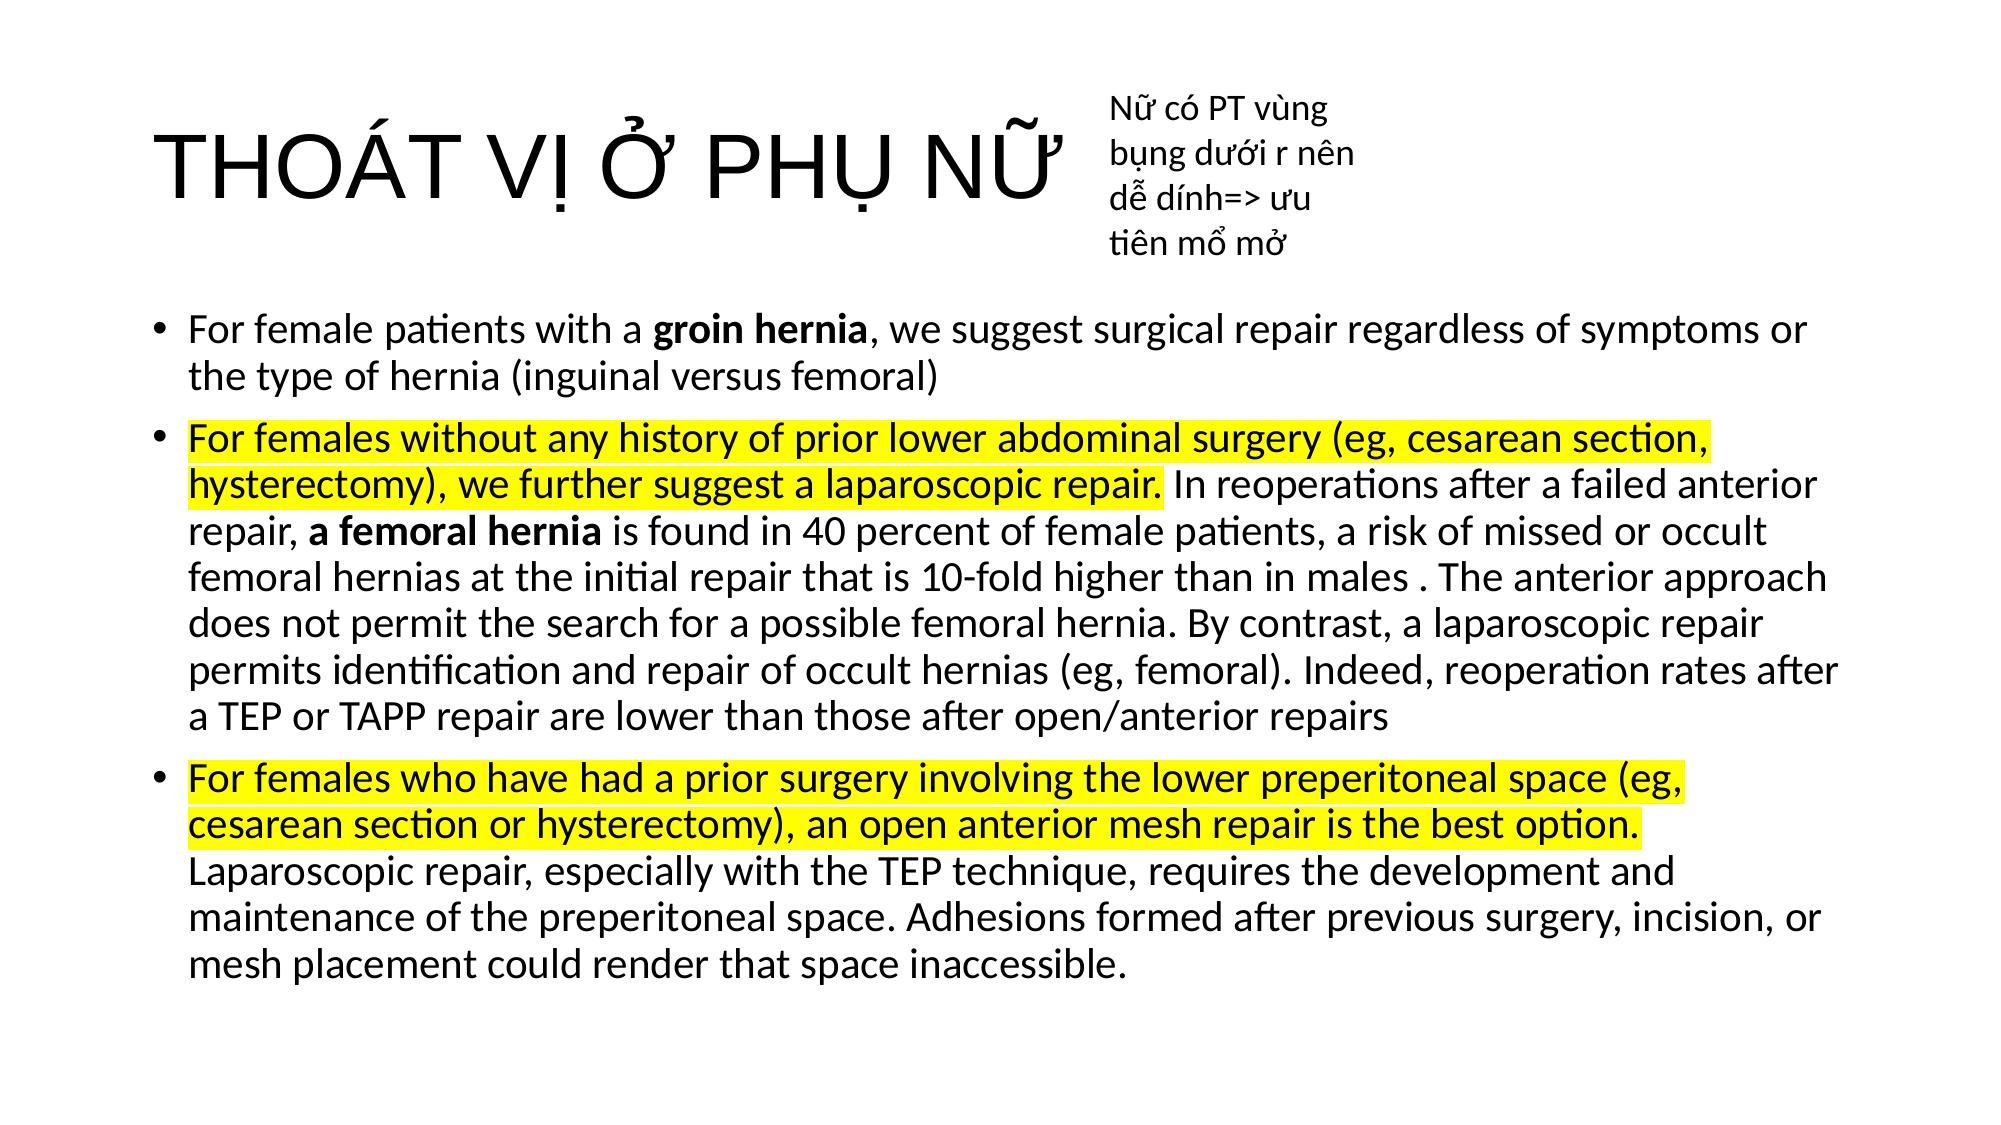

# THOÁT VỊ Ở PHỤ NỮ
Nữ có PT vùng bụng dưới r nên dễ dính=> ưu tiên mổ mở
For female patients with a groin hernia, we suggest surgical repair regardless of symptoms or the type of hernia (inguinal versus femoral)
For females without any history of prior lower abdominal surgery (eg, cesarean section, hysterectomy), we further suggest a laparoscopic repair. In reoperations after a failed anterior repair, a femoral hernia is found in 40 percent of female patients, a risk of missed or occult femoral hernias at the initial repair that is 10-fold higher than in males . The anterior approach does not permit the search for a possible femoral hernia. By contrast, a laparoscopic repair permits identification and repair of occult hernias (eg, femoral). Indeed, reoperation rates after a TEP or TAPP repair are lower than those after open/anterior repairs
For females who have had a prior surgery involving the lower preperitoneal space (eg, cesarean section or hysterectomy), an open anterior mesh repair is the best option. Laparoscopic repair, especially with the TEP technique, requires the development and maintenance of the preperitoneal space. Adhesions formed after previous surgery, incision, or mesh placement could render that space inaccessible.